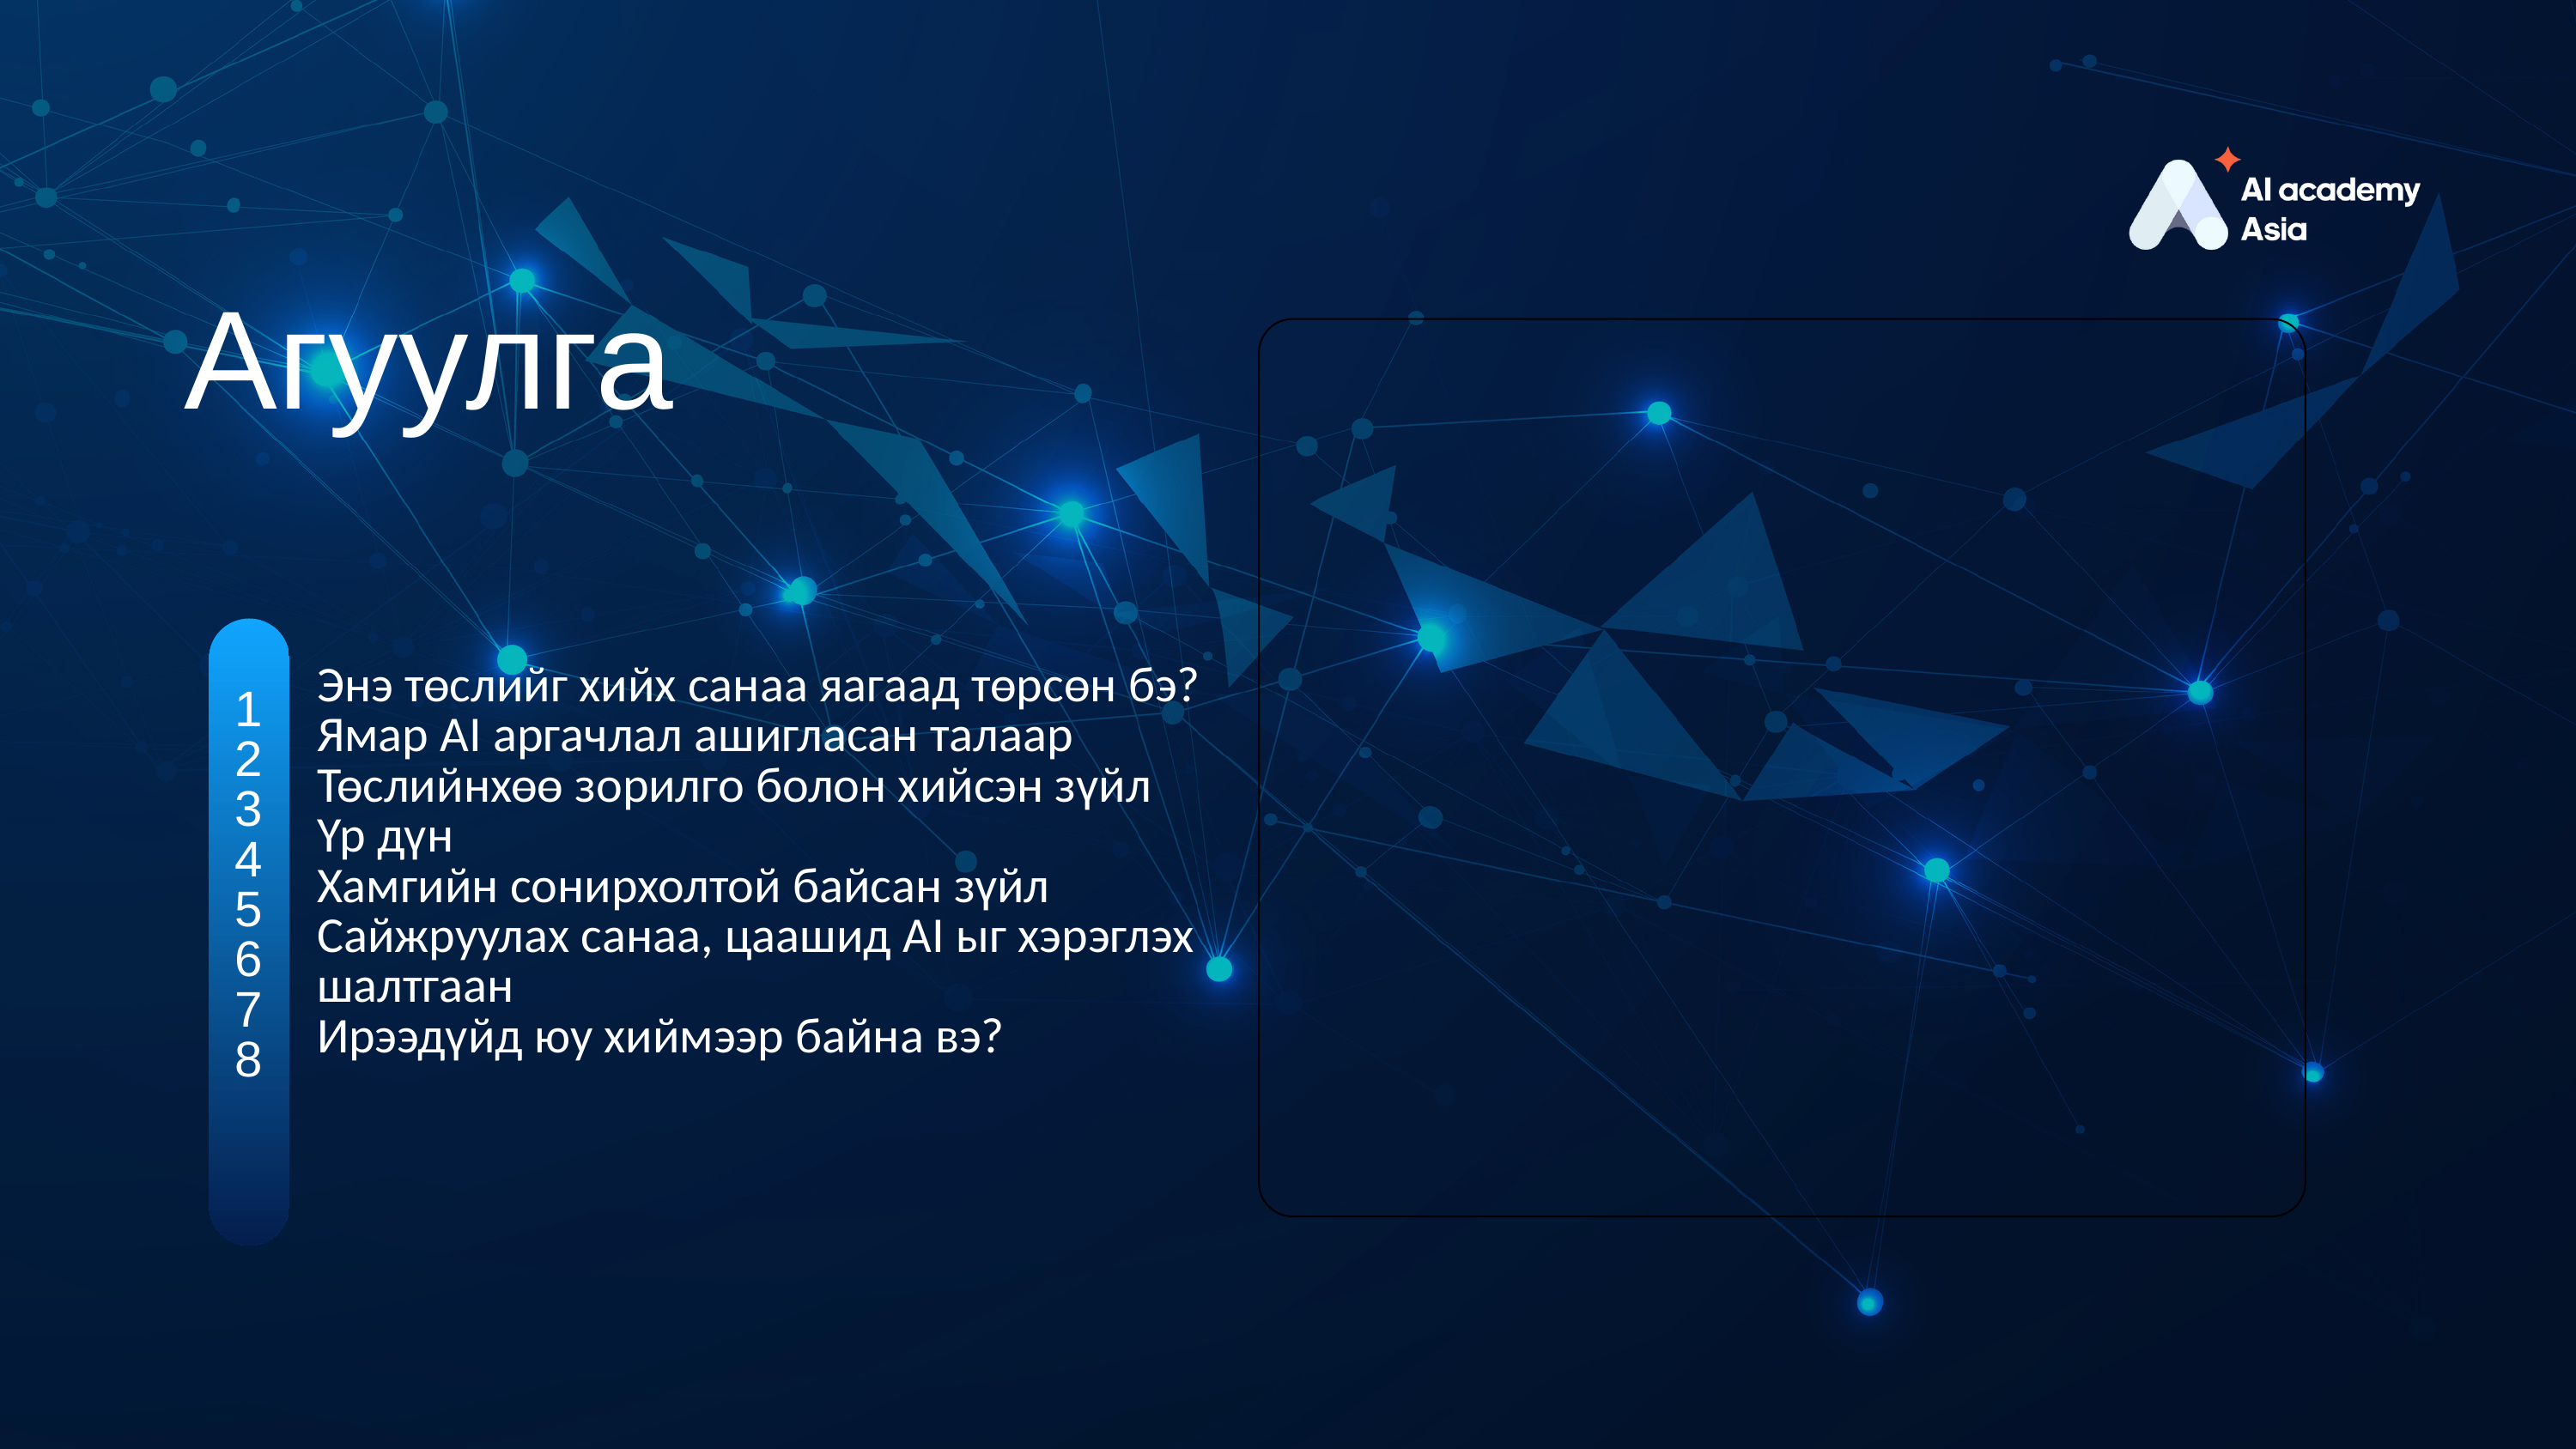

Агуулга

1
2
3
4
5
6
7
8

Энэ төслийг хийх санаа яагаад төрсөн бэ?
Ямар AI аргачлал ашигласан талаар
Төслийнхөө зорилго болон хийсэн зүйл
Үр дүн
Хамгийн сонирхолтой байсан зүйл
Сайжруулах санаа, цаашид AI ыг хэрэглэх шалтгаан
Ирээдүйд юу хиймээр байна вэ?